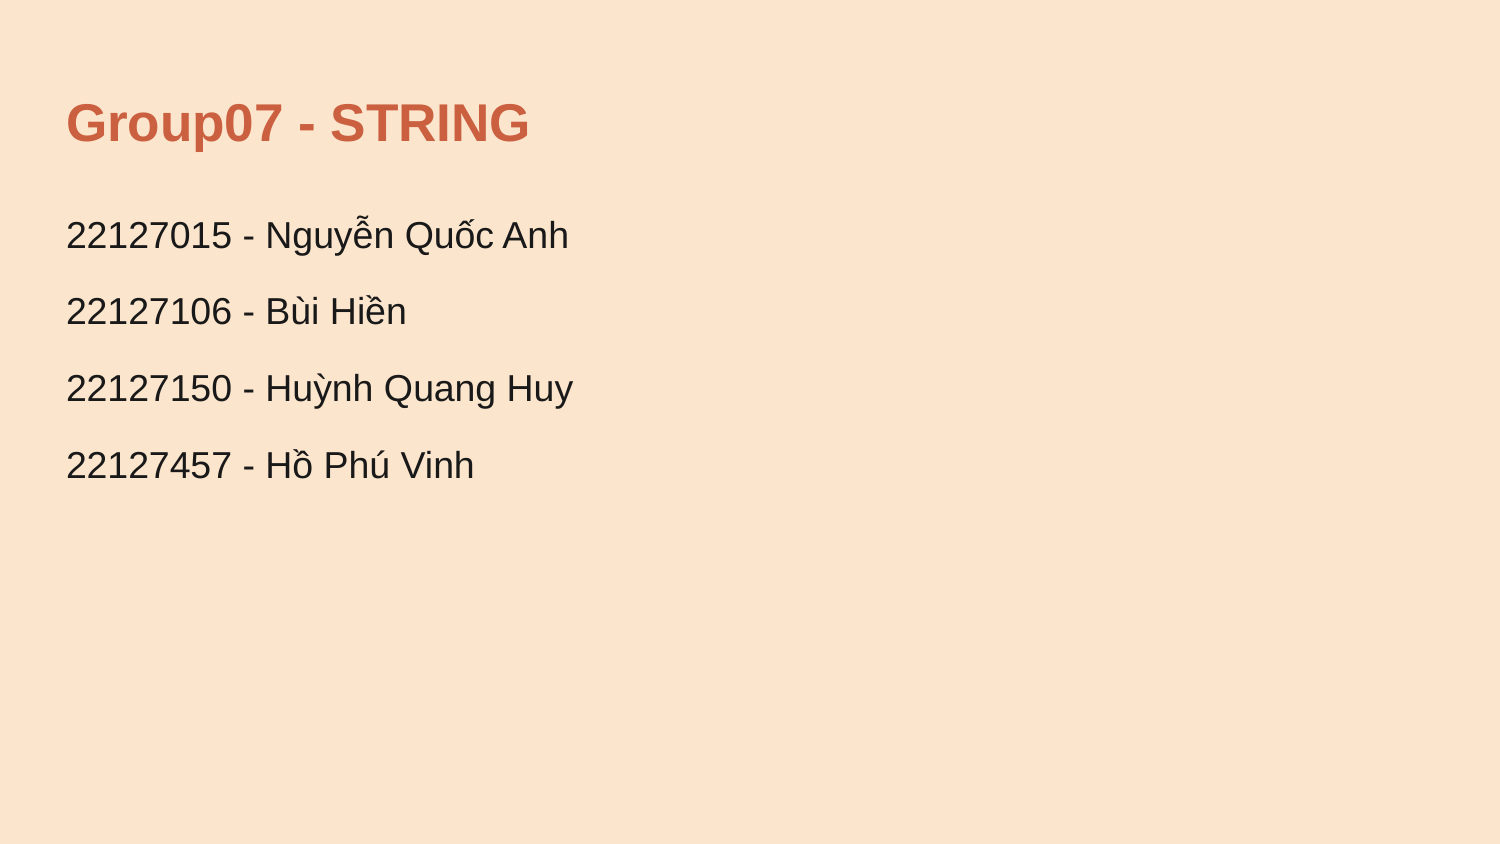

# Group07 - STRING
22127015 - Nguyễn Quốc Anh
22127106 - Bùi Hiền
22127150 - Huỳnh Quang Huy
22127457 - Hồ Phú Vinh